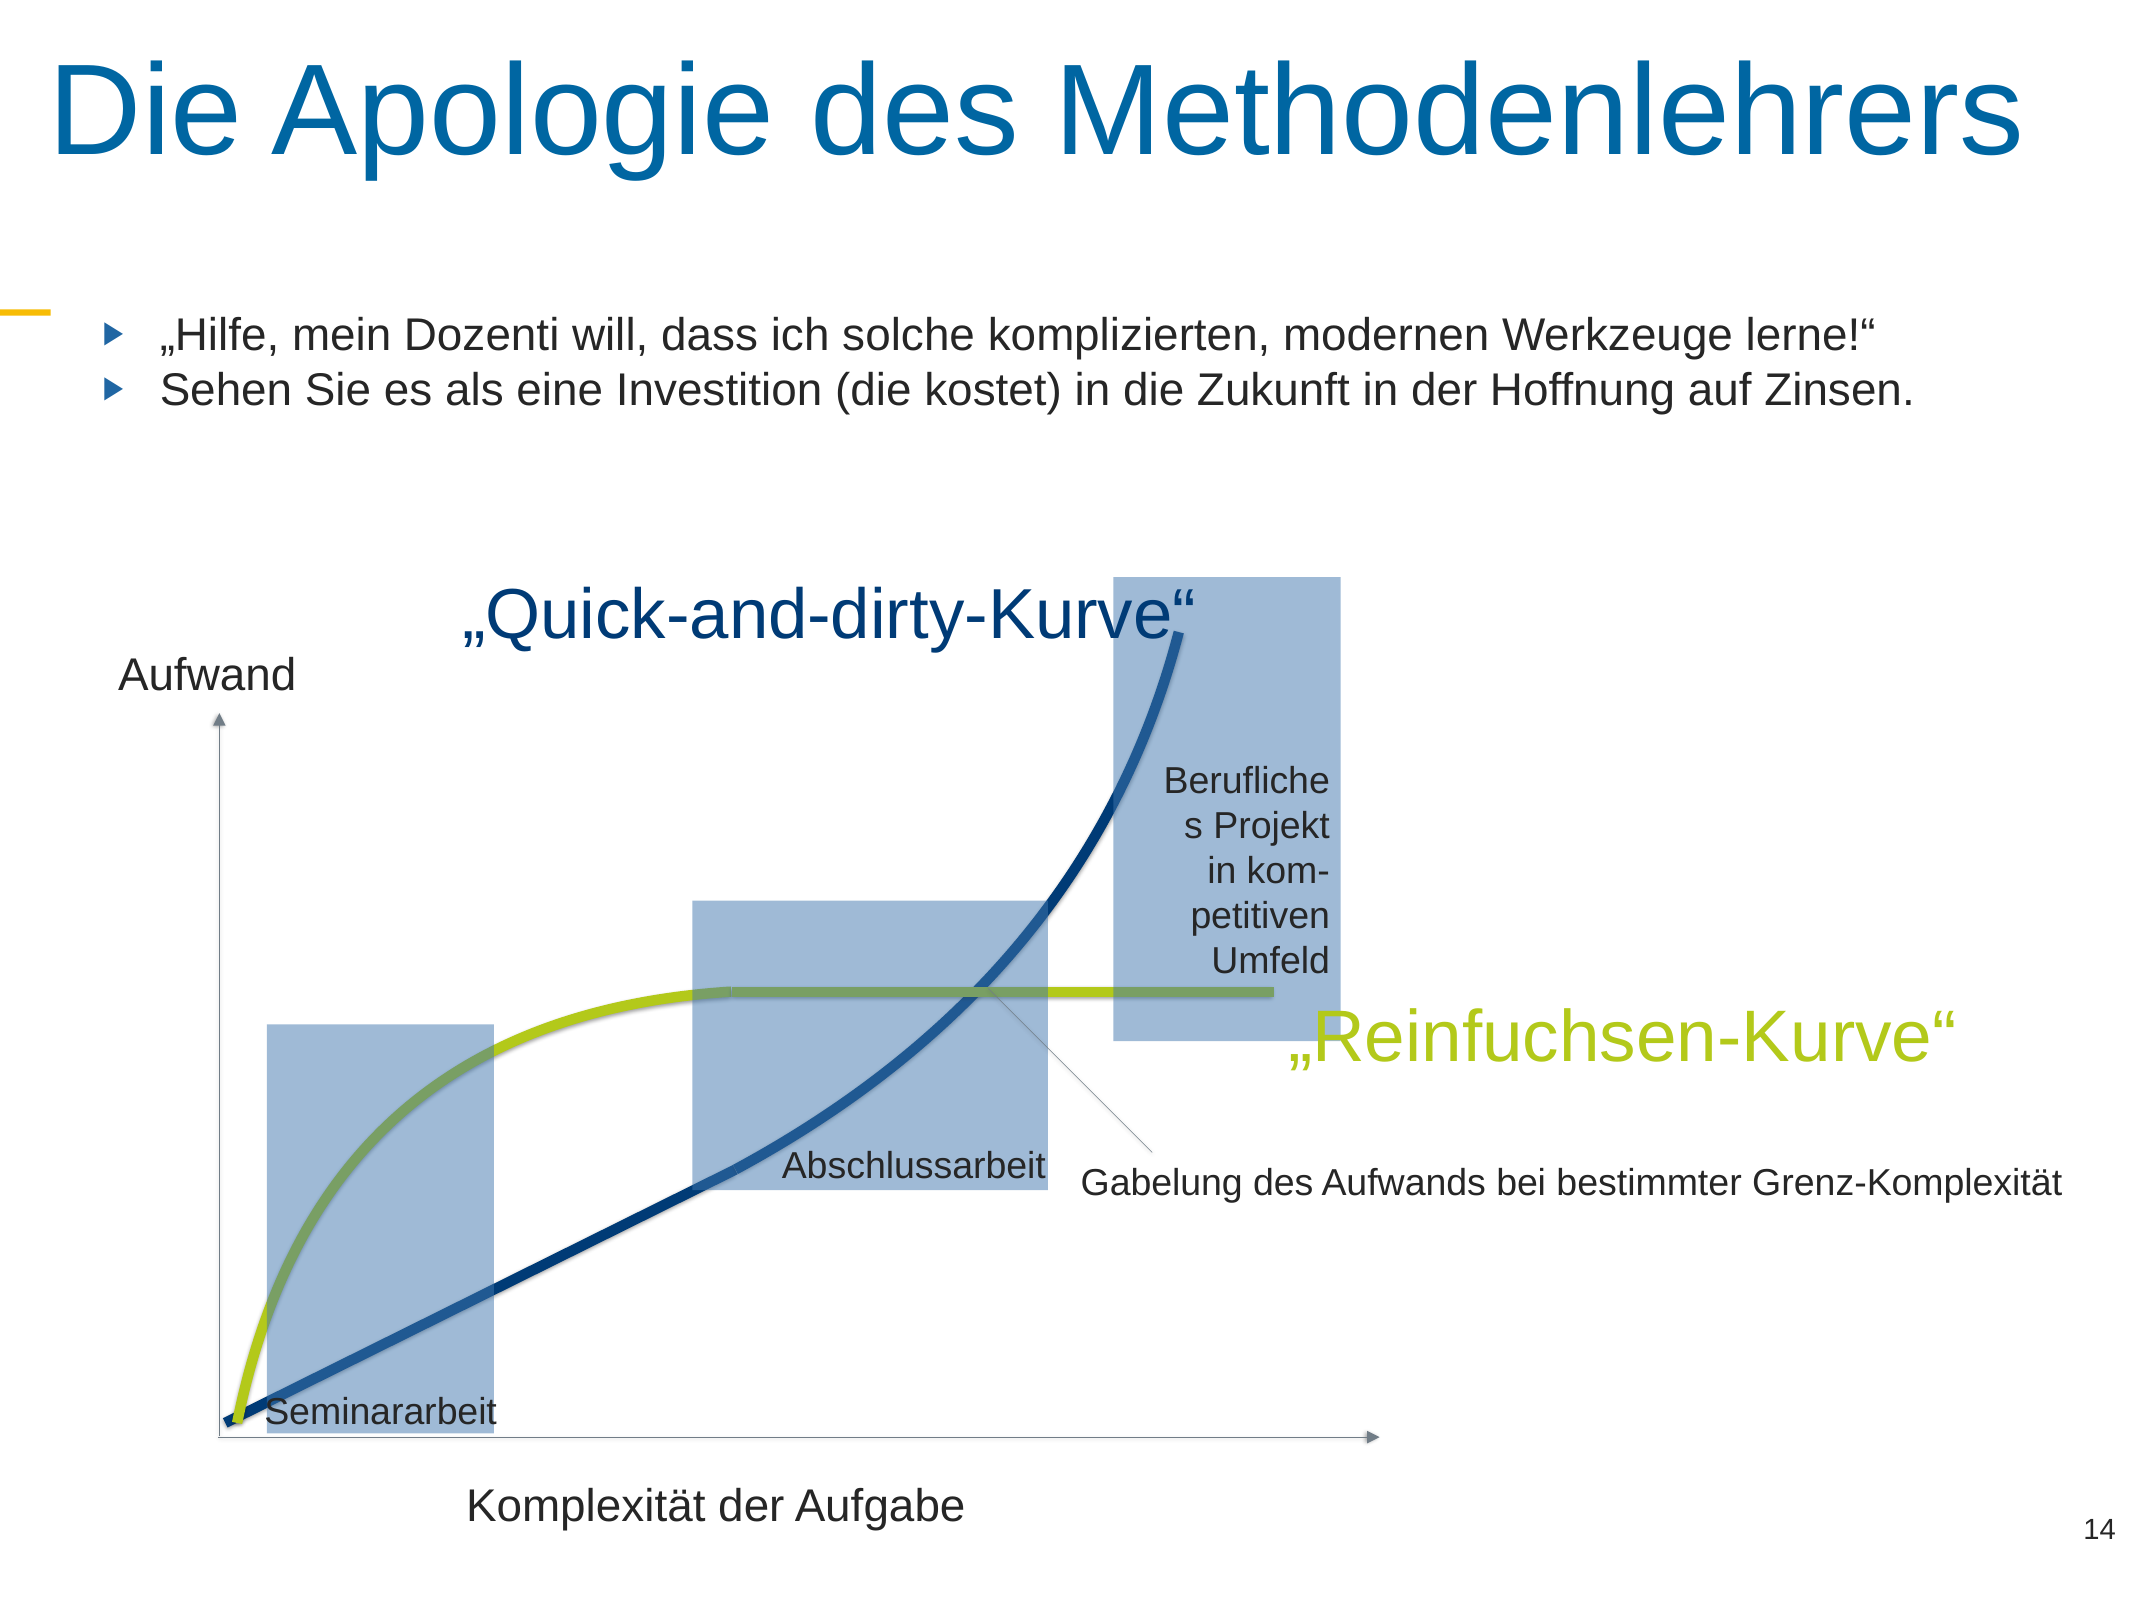

Die Apologie des Methodenlehrers
„Hilfe, mein Dozenti will, dass ich solche komplizierten, modernen Werkzeuge lerne!“
Sehen Sie es als eine Investition (die kostet) in die Zukunft in der Hoffnung auf Zinsen.
„Quick-and-dirty-Kurve“

Aufwand

Berufliches Projekt
in kom-petitiven Umfeld

„Reinfuchsen-Kurve“

Abschlussarbeit
Gabelung des Aufwands bei bestimmter Grenz-Komplexität

Seminararbeit

Komplexität der Aufgabe
14